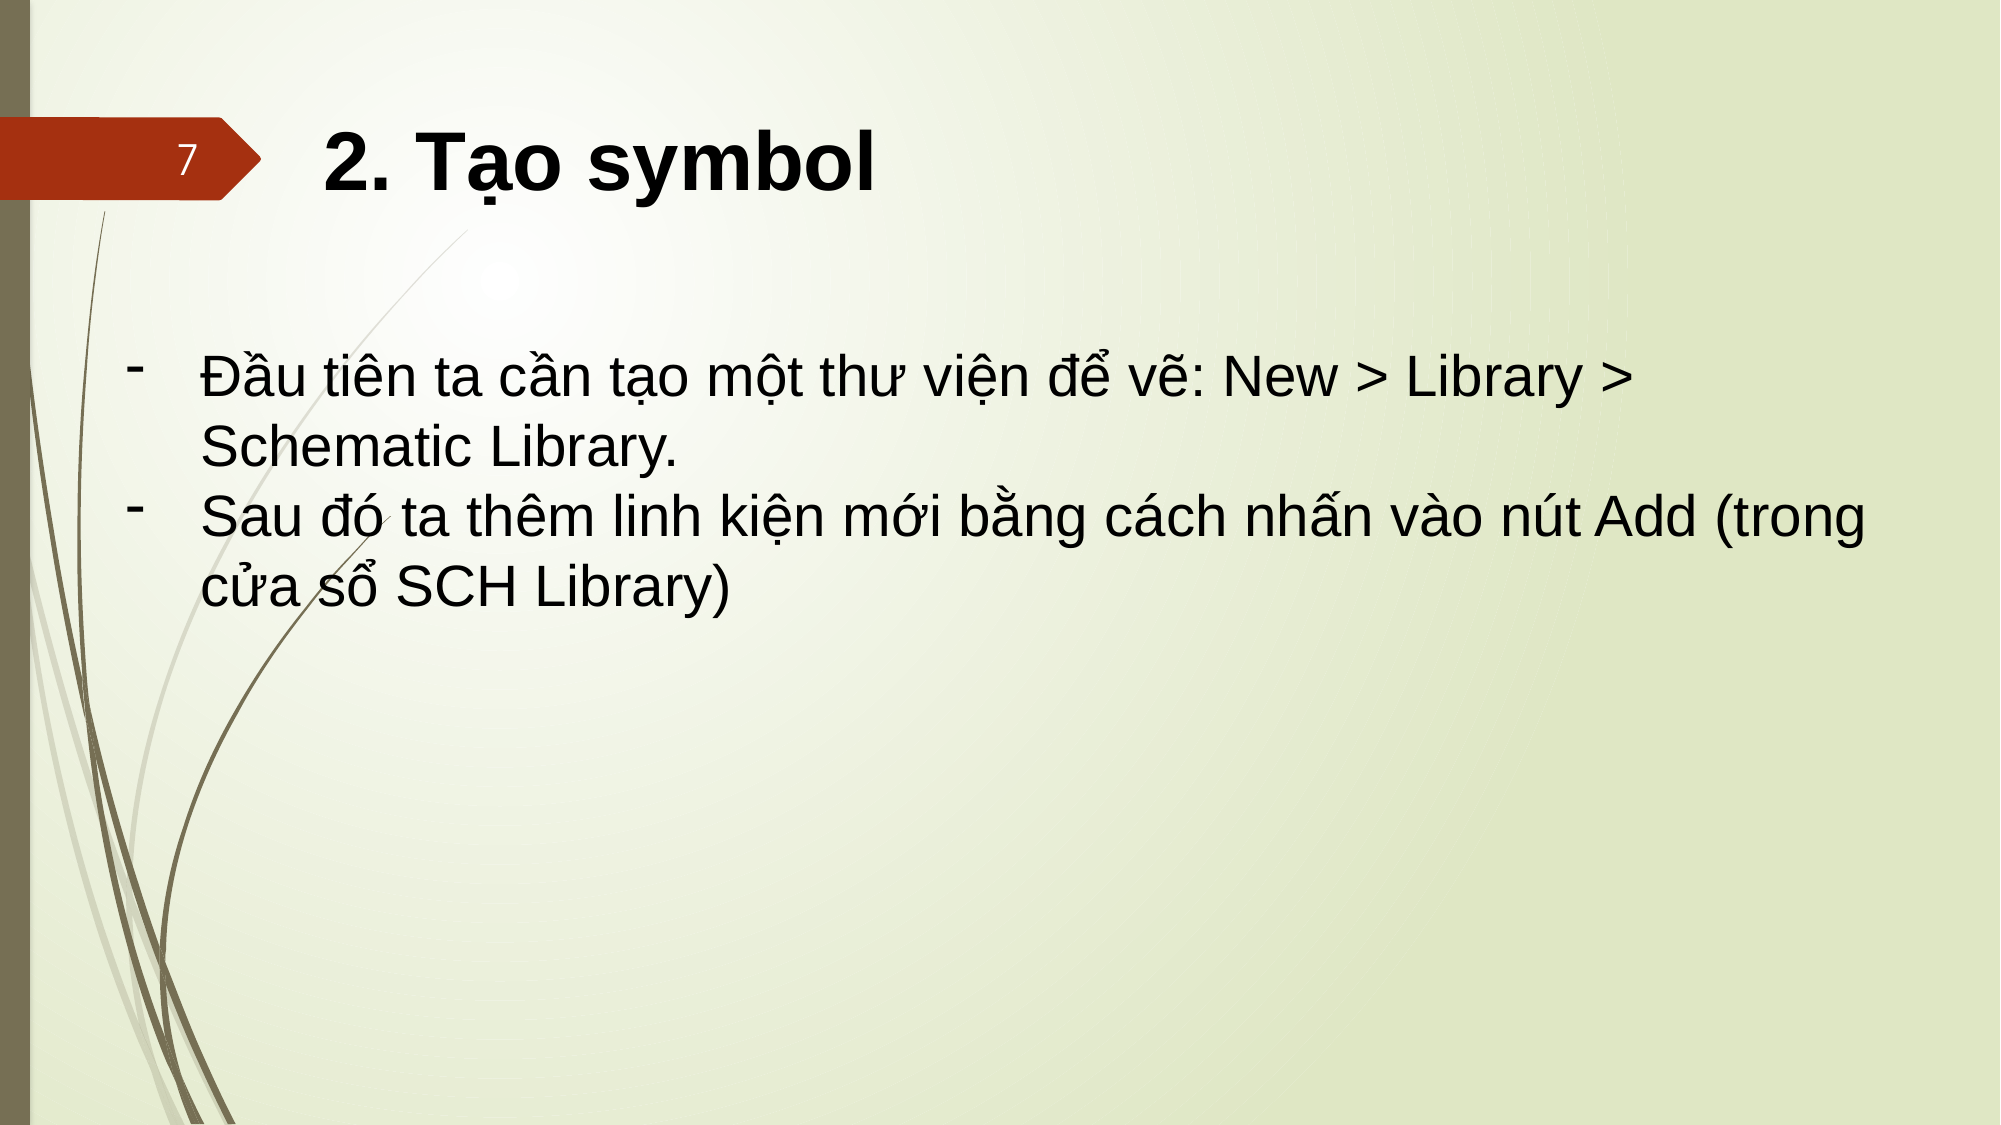

2. Tạo symbol
7
Đầu tiên ta cần tạo một thư viện để vẽ: New > Library > Schematic Library.
Sau đó ta thêm linh kiện mới bằng cách nhấn vào nút Add (trong cửa sổ SCH Library)